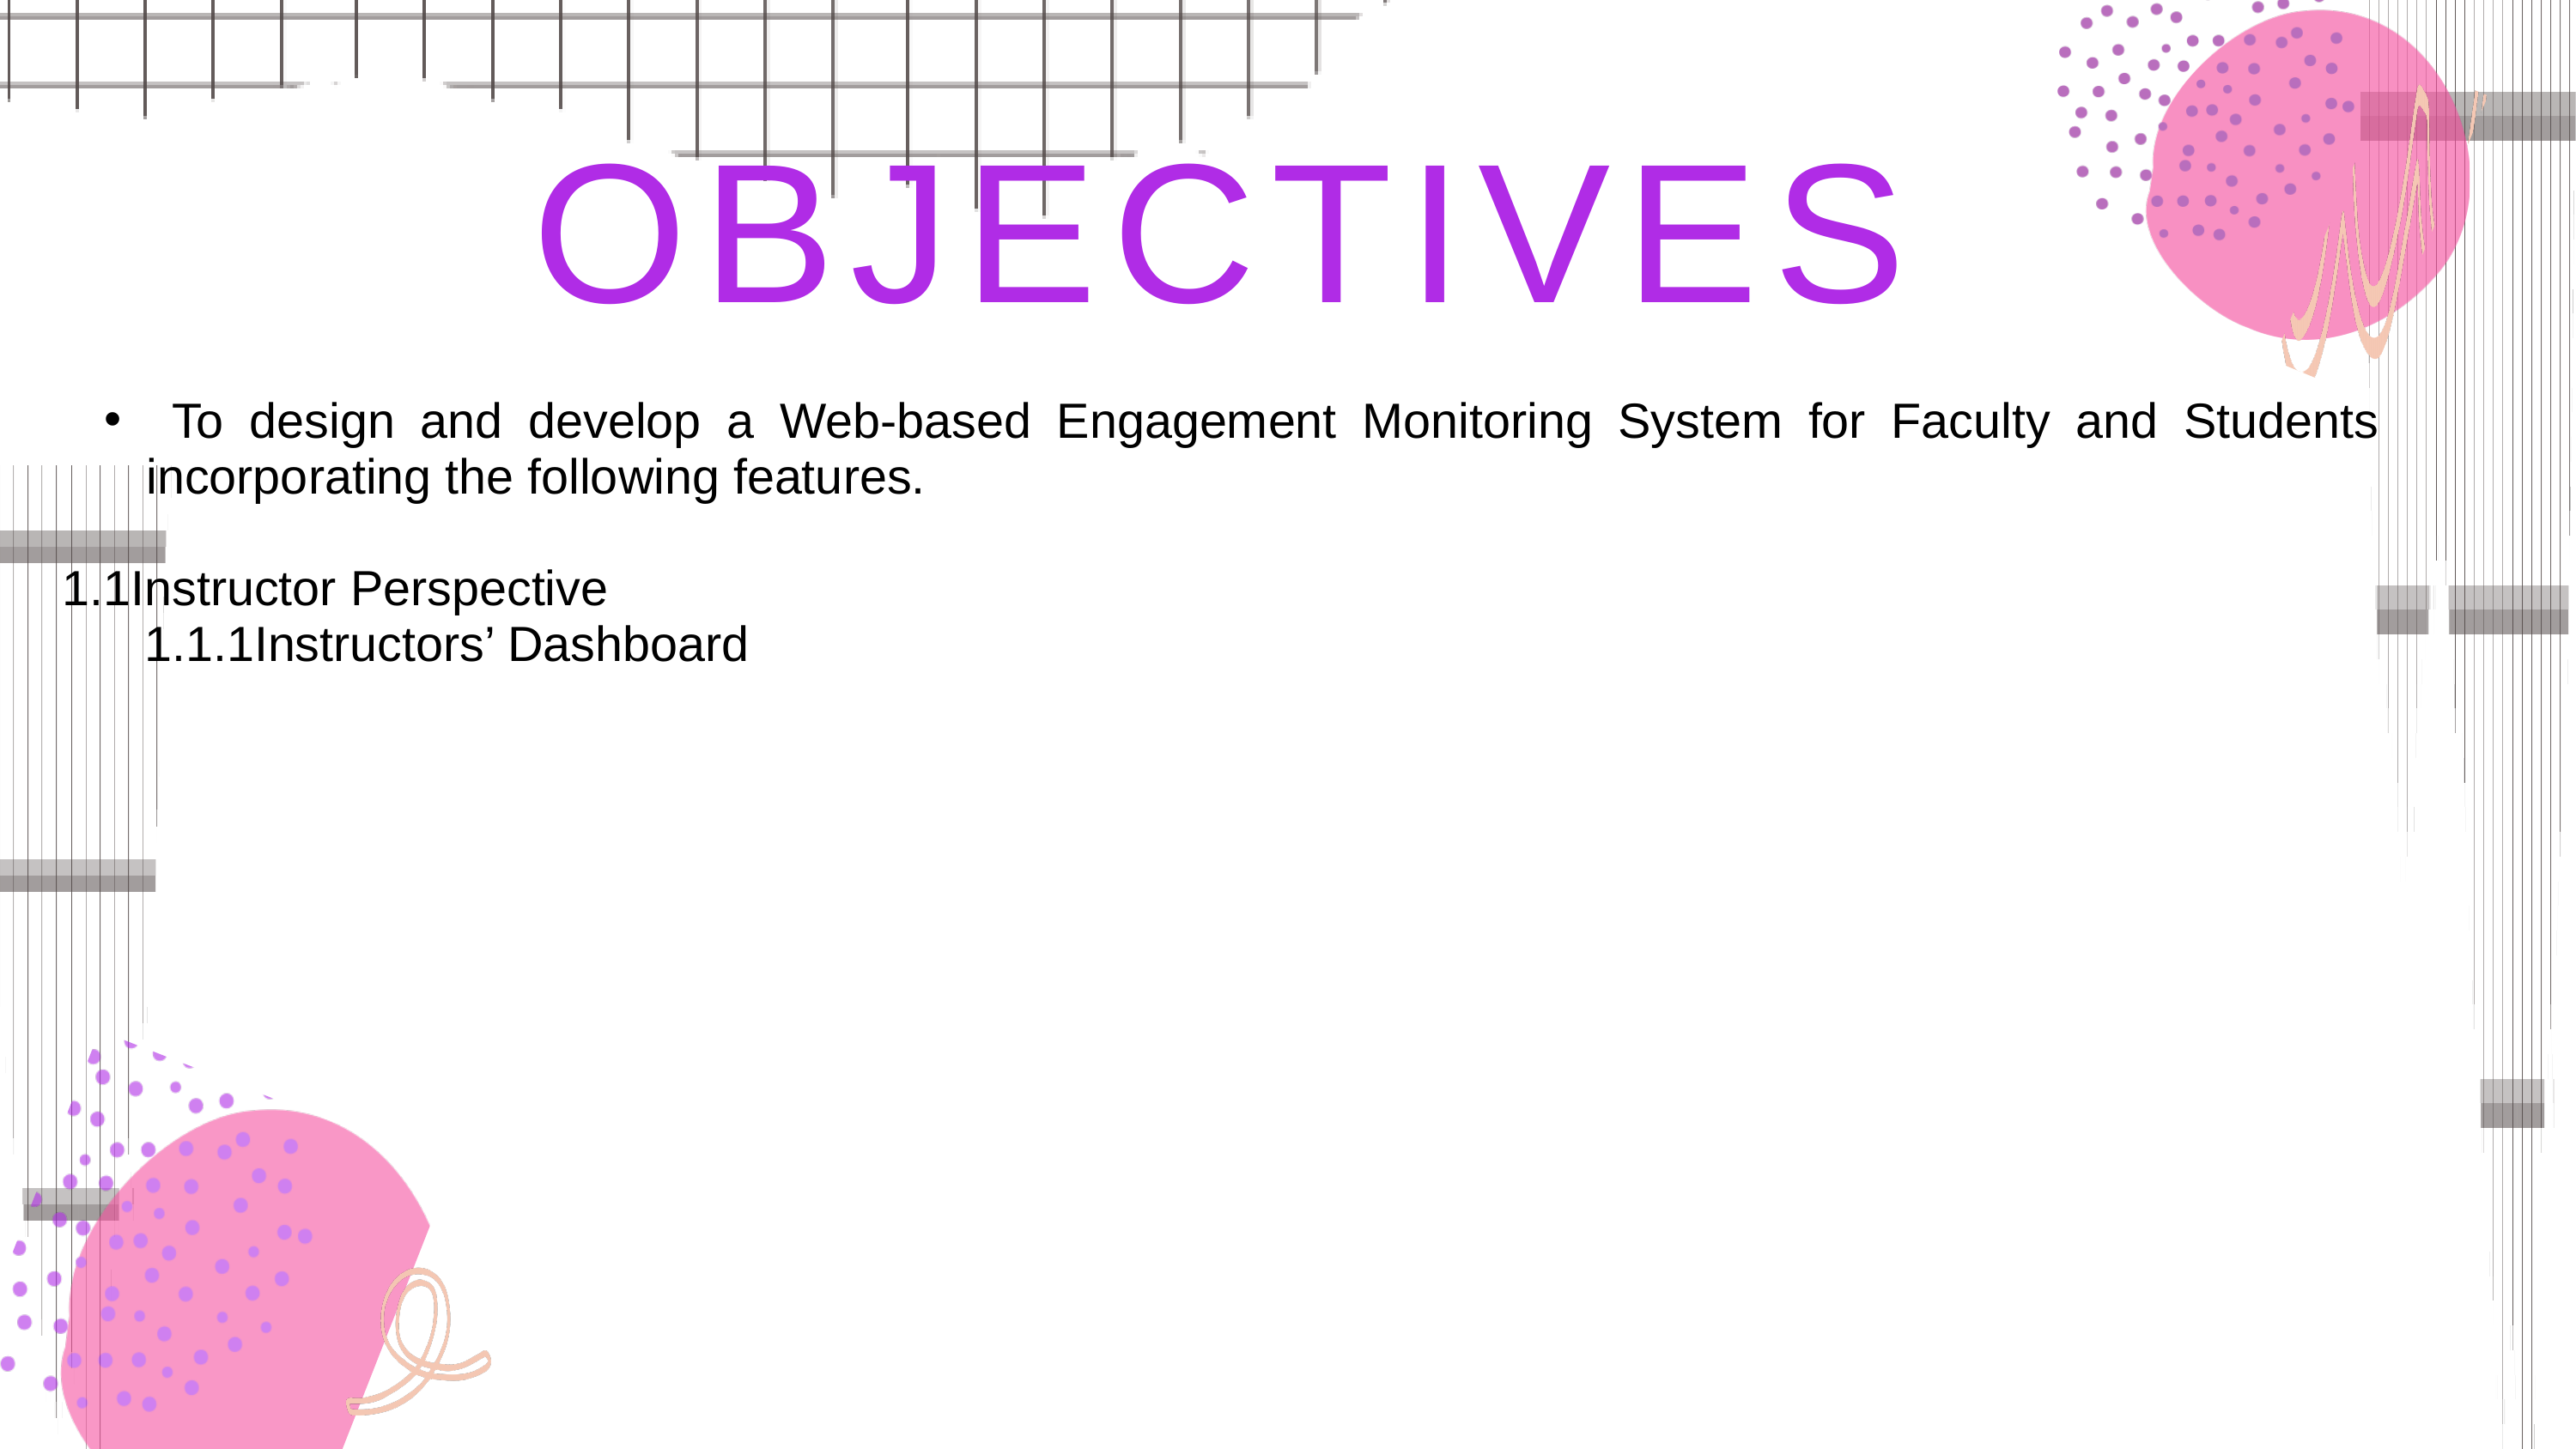

OBJECTIVES

 To design and develop a Web-based Engagement Monitoring System for Faculty and Students incorporating the following features.

1.1Instructor Perspective
      1.1.1Instructors’ Dashboard